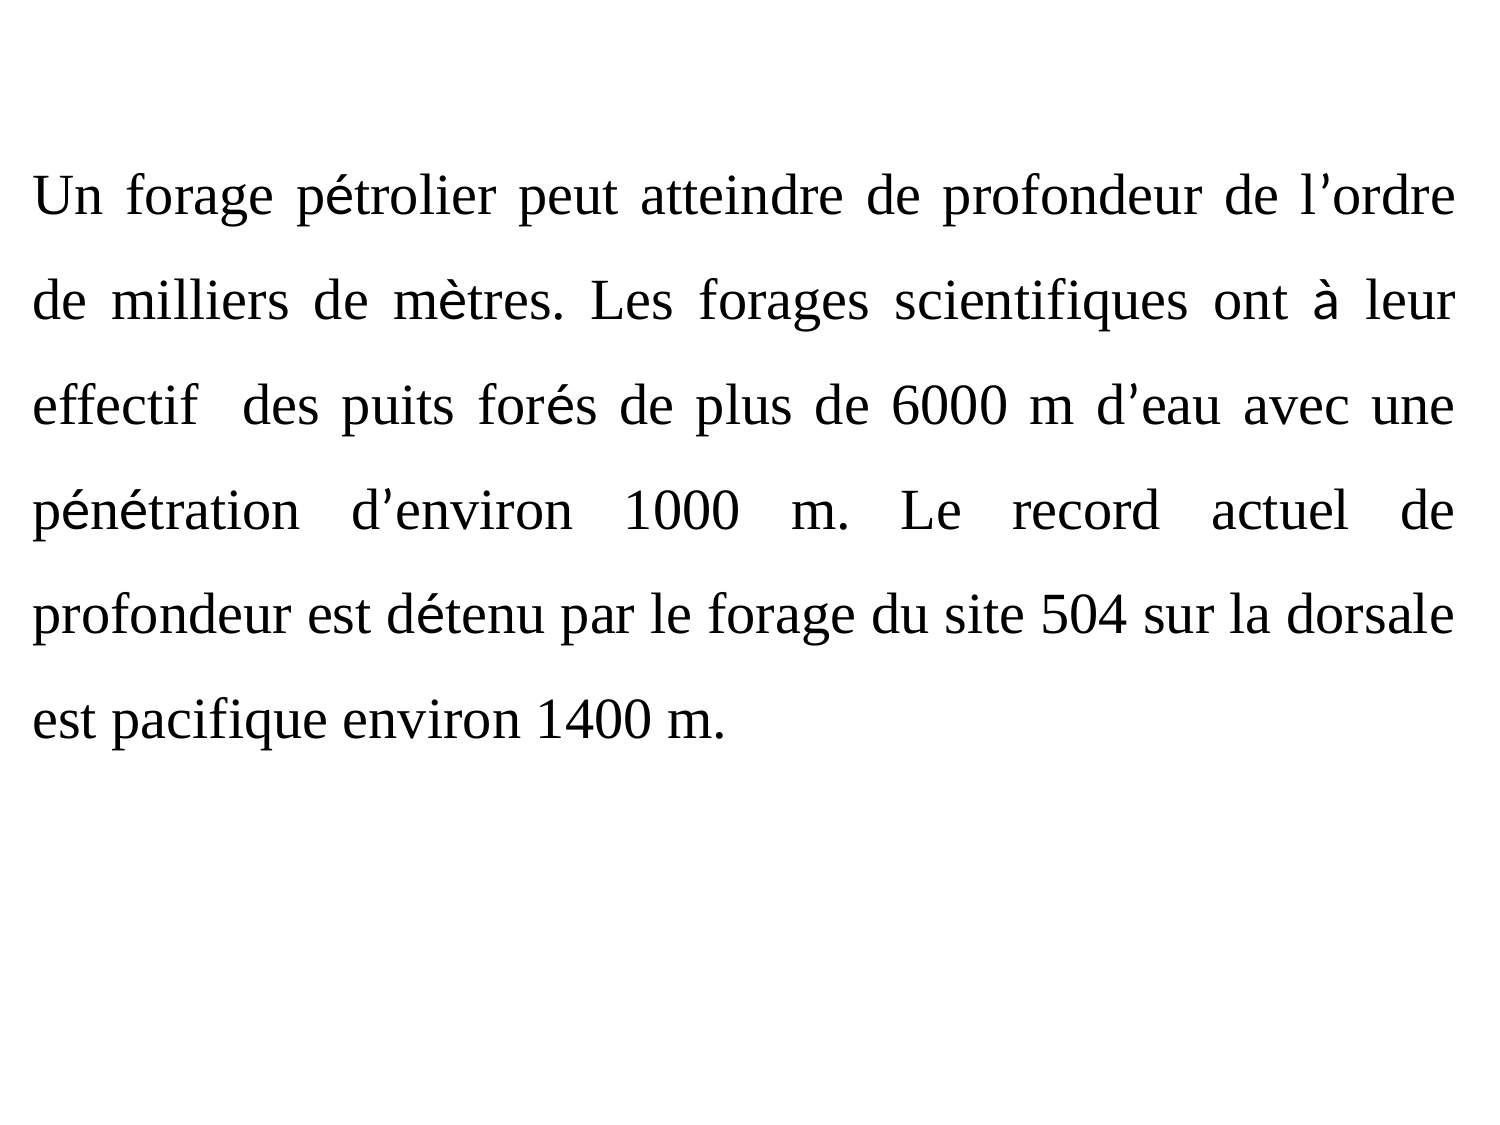

Un forage pétrolier peut atteindre de profondeur de l’ordre de milliers de mètres. Les forages scientifiques ont à leur effectif  des puits forés de plus de 6000 m d’eau avec une pénétration d’environ 1000 m. Le record actuel de profondeur est détenu par le forage du site 504 sur la dorsale est pacifique environ 1400 m.